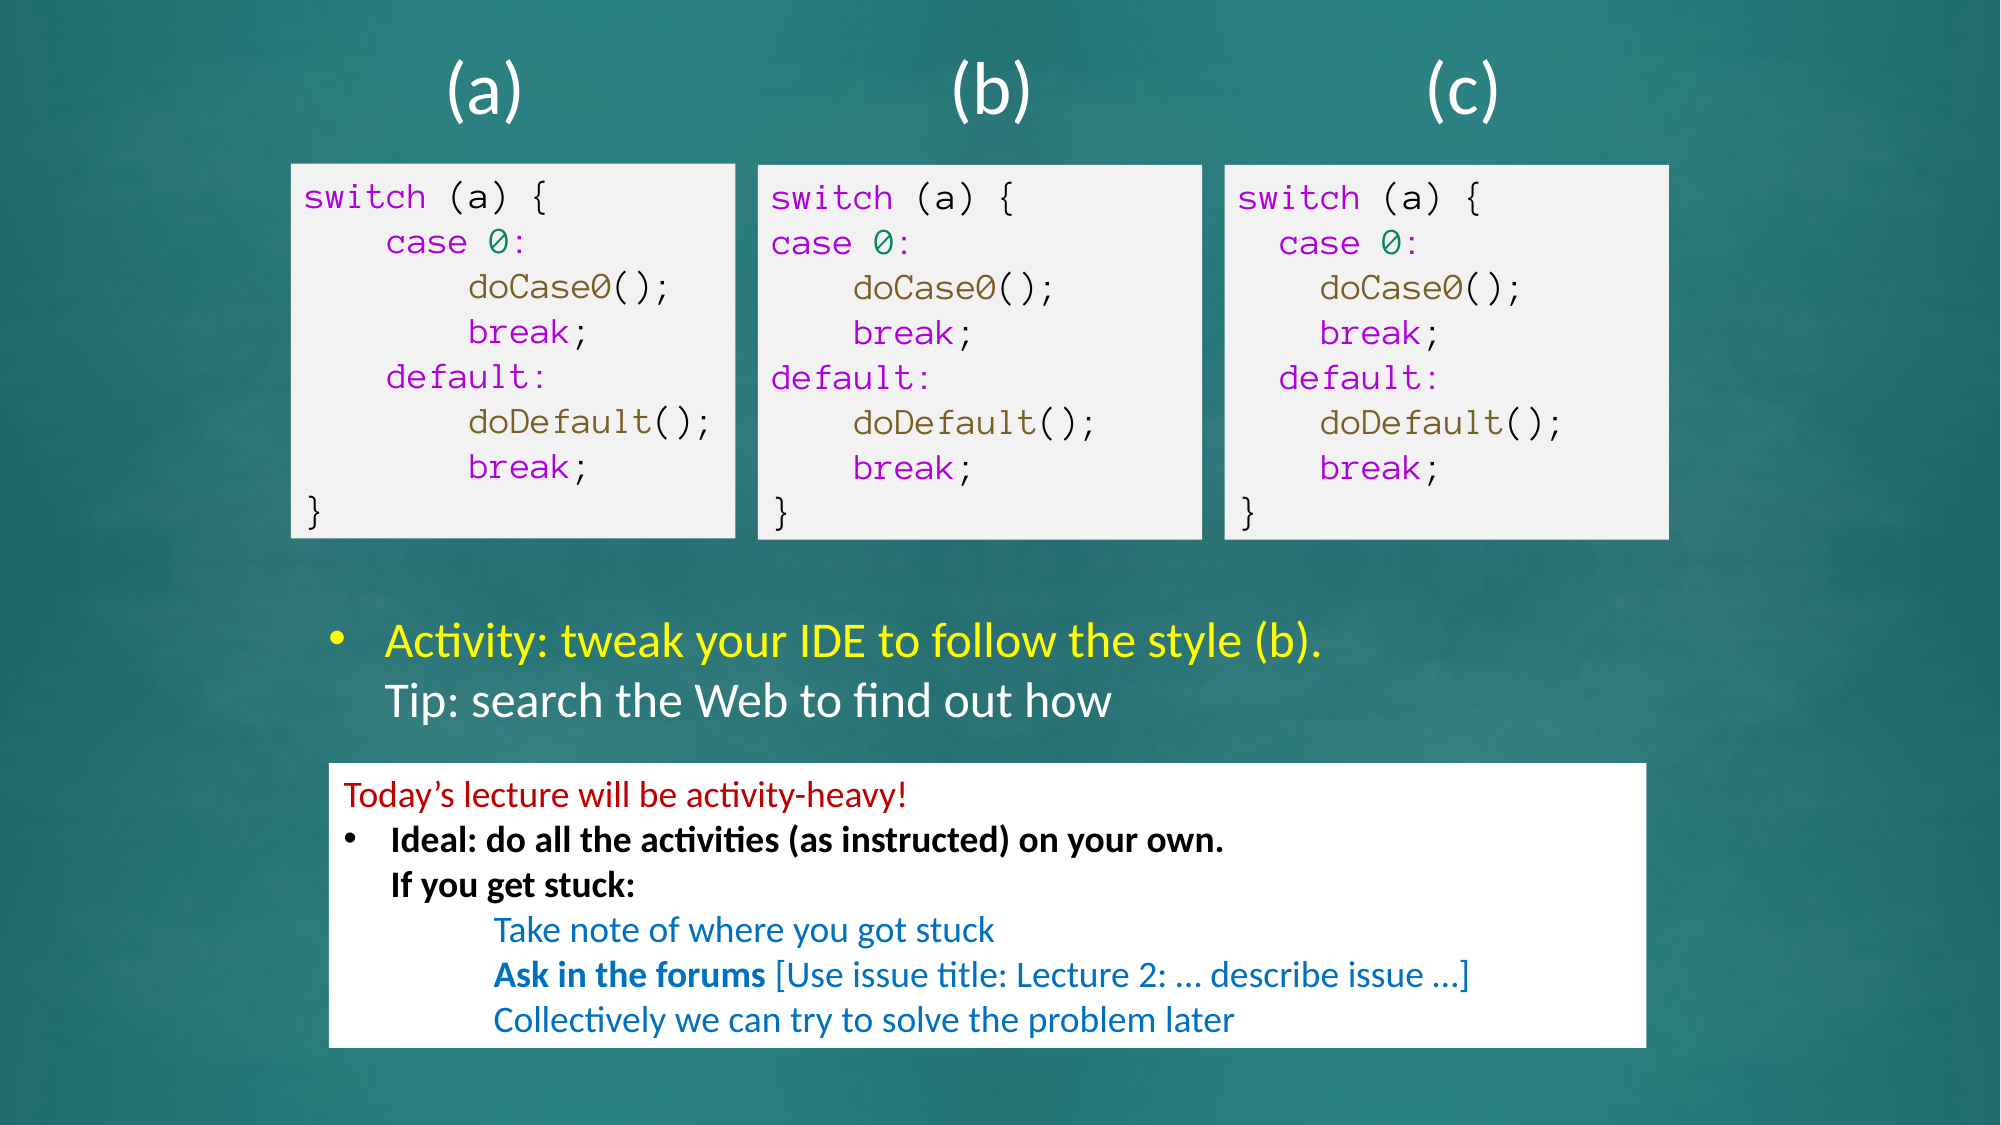

(a)                         (b)                       (c)

switch (a) {
    case 0:
        doCase0();
        break;
    default:
        doDefault();
        break;
}
switch (a) {
case 0:
    doCase0();
    break;
default:
    doDefault();
    break;
}
switch (a) {
  case 0:
    doCase0();
    break;
  default:
    doDefault();
    break;
}
Activity: tweak your IDE to follow the style (b).
Tip: search the Web to find out how
Today’s lecture will be activity-heavy!
Ideal: do all the activities (as instructed) on your own.
If you get stuck:
	Take note of where you got stuck
	Ask in the forums [Use issue title: Lecture 2: … describe issue …]
	Collectively we can try to solve the problem later